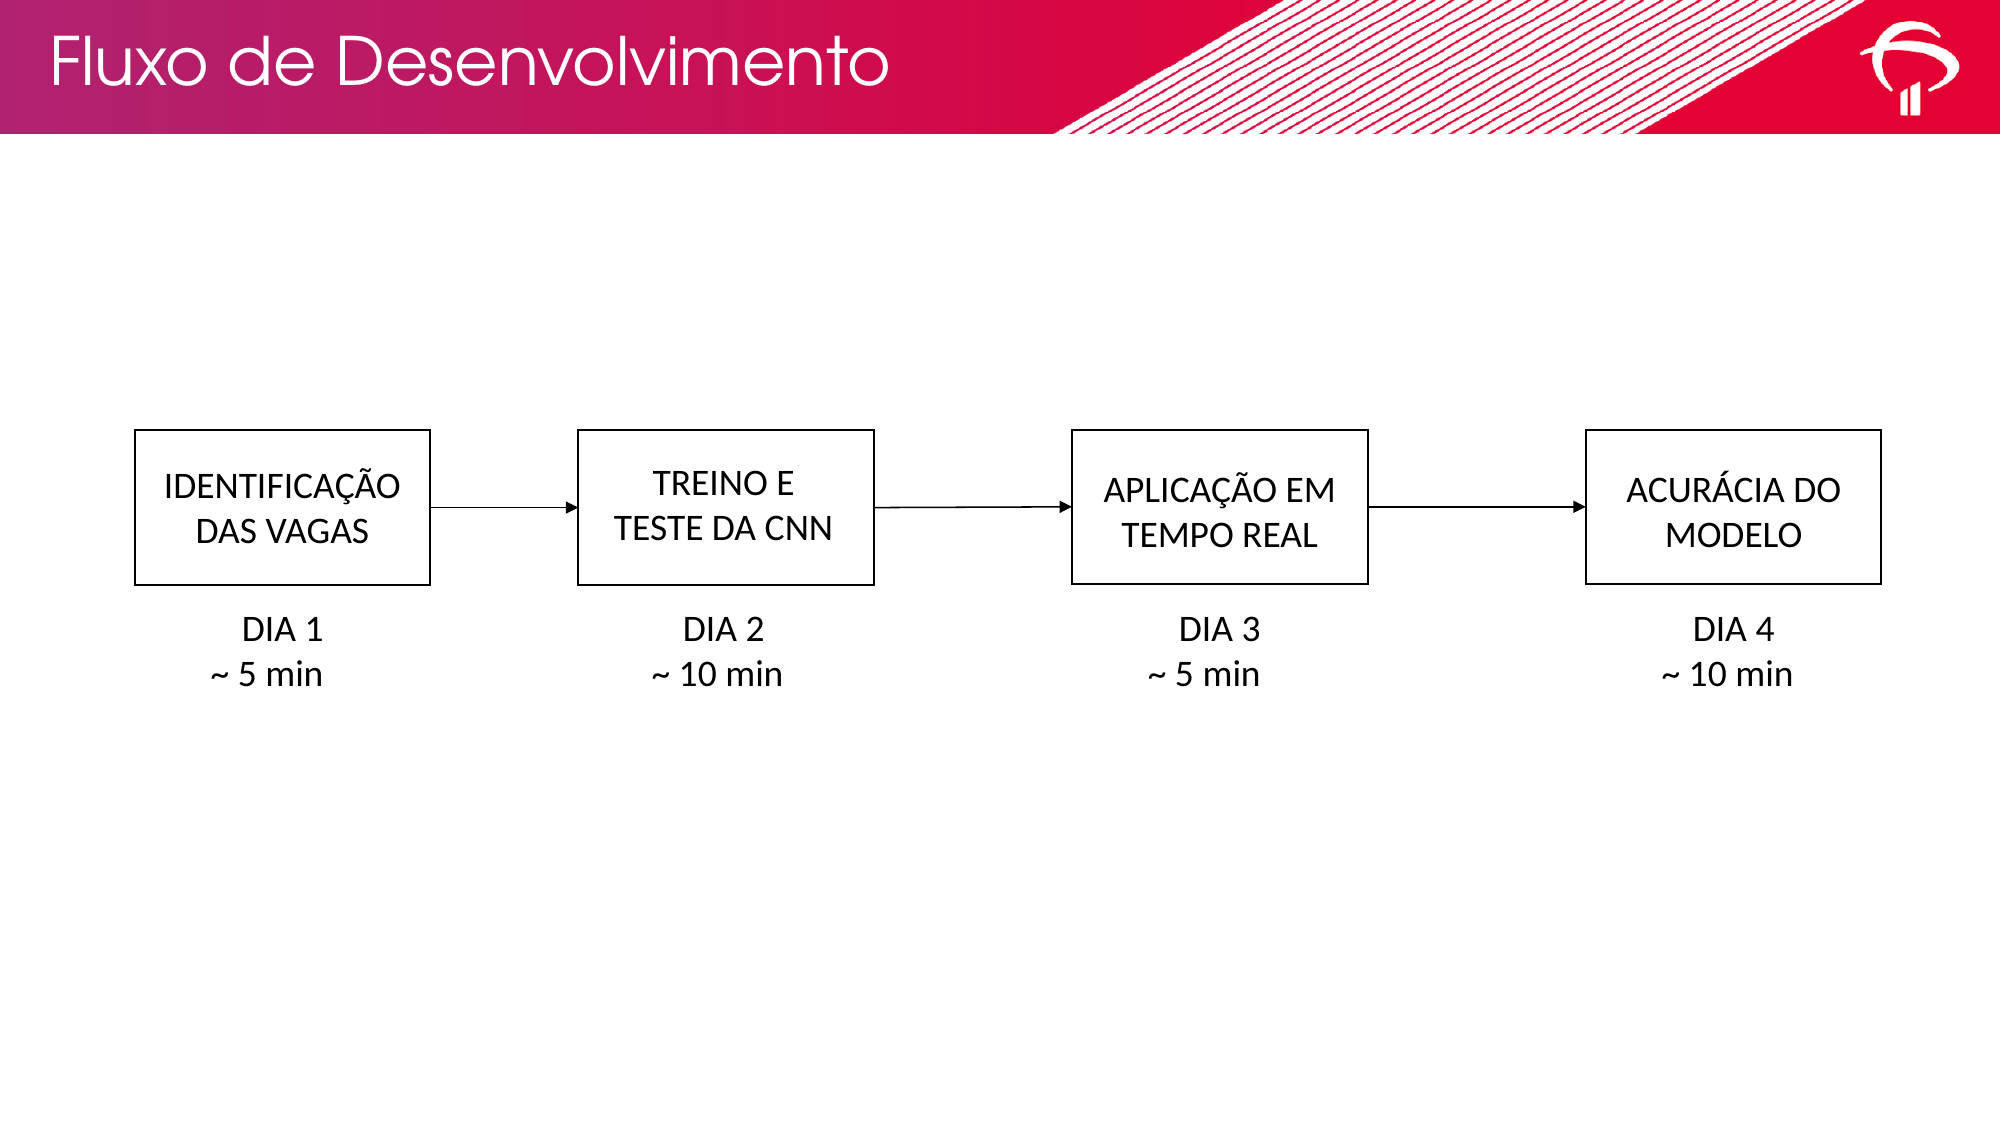

# Fluxo de Desenvolvimento

TREINO E TESTE DA CNN
IDENTIFICAÇÃO DAS VAGAS
APLICAÇÃO EM TEMPO REAL
ACURÁCIA DO MODELO
DIA 1
~ 5 min
DIA 2
~ 10 min
DIA 3
~ 5 min
DIA 4
~ 10 min